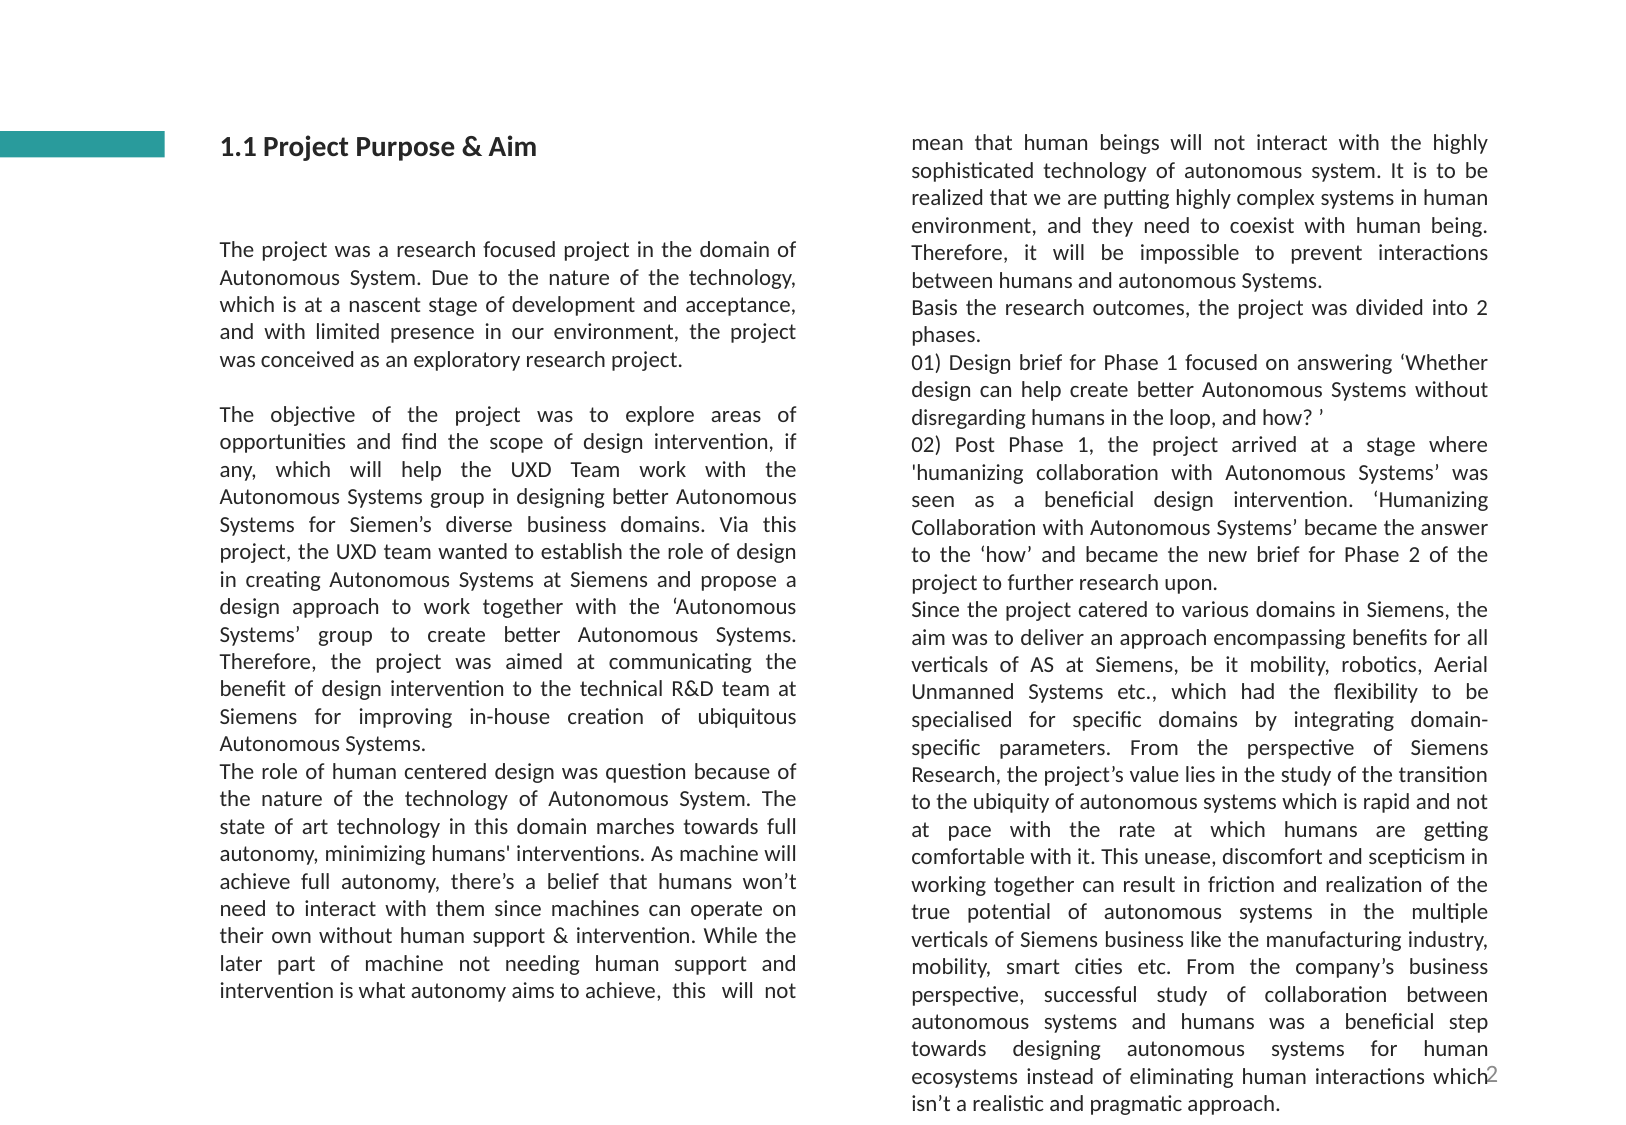

1.1 Project Purpose & Aim
mean that human beings will not interact with the highly sophisticated technology of autonomous system. It is to be realized that we are putting highly complex systems in human environment, and they need to coexist with human being. Therefore, it will be impossible to prevent interactions between humans and autonomous Systems.
Basis the research outcomes, the project was divided into 2 phases.
01) Design brief for Phase 1 focused on answering ‘Whether design can help create better Autonomous Systems without disregarding humans in the loop, and how? ’
02) Post Phase 1, the project arrived at a stage where 'humanizing collaboration with Autonomous Systems’ was seen as a beneficial design intervention. ‘Humanizing Collaboration with Autonomous Systems’ became the answer to the ‘how’ and became the new brief for Phase 2 of the project to further research upon.
Since the project catered to various domains in Siemens, the aim was to deliver an approach encompassing benefits for all verticals of AS at Siemens, be it mobility, robotics, Aerial Unmanned Systems etc., which had the flexibility to be specialised for specific domains by integrating domain-specific parameters. From the perspective of Siemens Research, the project’s value lies in the study of the transition to the ubiquity of autonomous systems which is rapid and not at pace with the rate at which humans are getting comfortable with it. This unease, discomfort and scepticism in working together can result in friction and realization of the true potential of autonomous systems in the multiple verticals of Siemens business like the manufacturing industry, mobility, smart cities etc. From the company’s business perspective, successful study of collaboration between autonomous systems and humans was a beneficial step towards designing autonomous systems for human ecosystems instead of eliminating human interactions which isn’t a realistic and pragmatic approach.

The project was a research focused project in the domain of Autonomous System. Due to the nature of the technology, which is at a nascent stage of development and acceptance, and with limited presence in our environment, the project was conceived as an exploratory research project.

The objective of the project was to explore areas of opportunities and find the scope of design intervention, if any, which will help the UXD Team work with the Autonomous Systems group in designing better Autonomous Systems for Siemen’s diverse business domains. Via this project, the UXD team wanted to establish the role of design in creating Autonomous Systems at Siemens and propose a design approach to work together with the ‘Autonomous Systems’ group to create better Autonomous Systems. Therefore, the project was aimed at communicating the benefit of design intervention to the technical R&D team at Siemens for improving in-house creation of ubiquitous Autonomous Systems.
The role of human centered design was question because of the nature of the technology of Autonomous System. The state of art technology in this domain marches towards full autonomy, minimizing humans' interventions. As machine will achieve full autonomy, there’s a belief that humans won’t need to interact with them since machines can operate on their own without human support & intervention. While the later part of machine not needing human support and intervention is what autonomy aims to achieve,  this   will  not
2